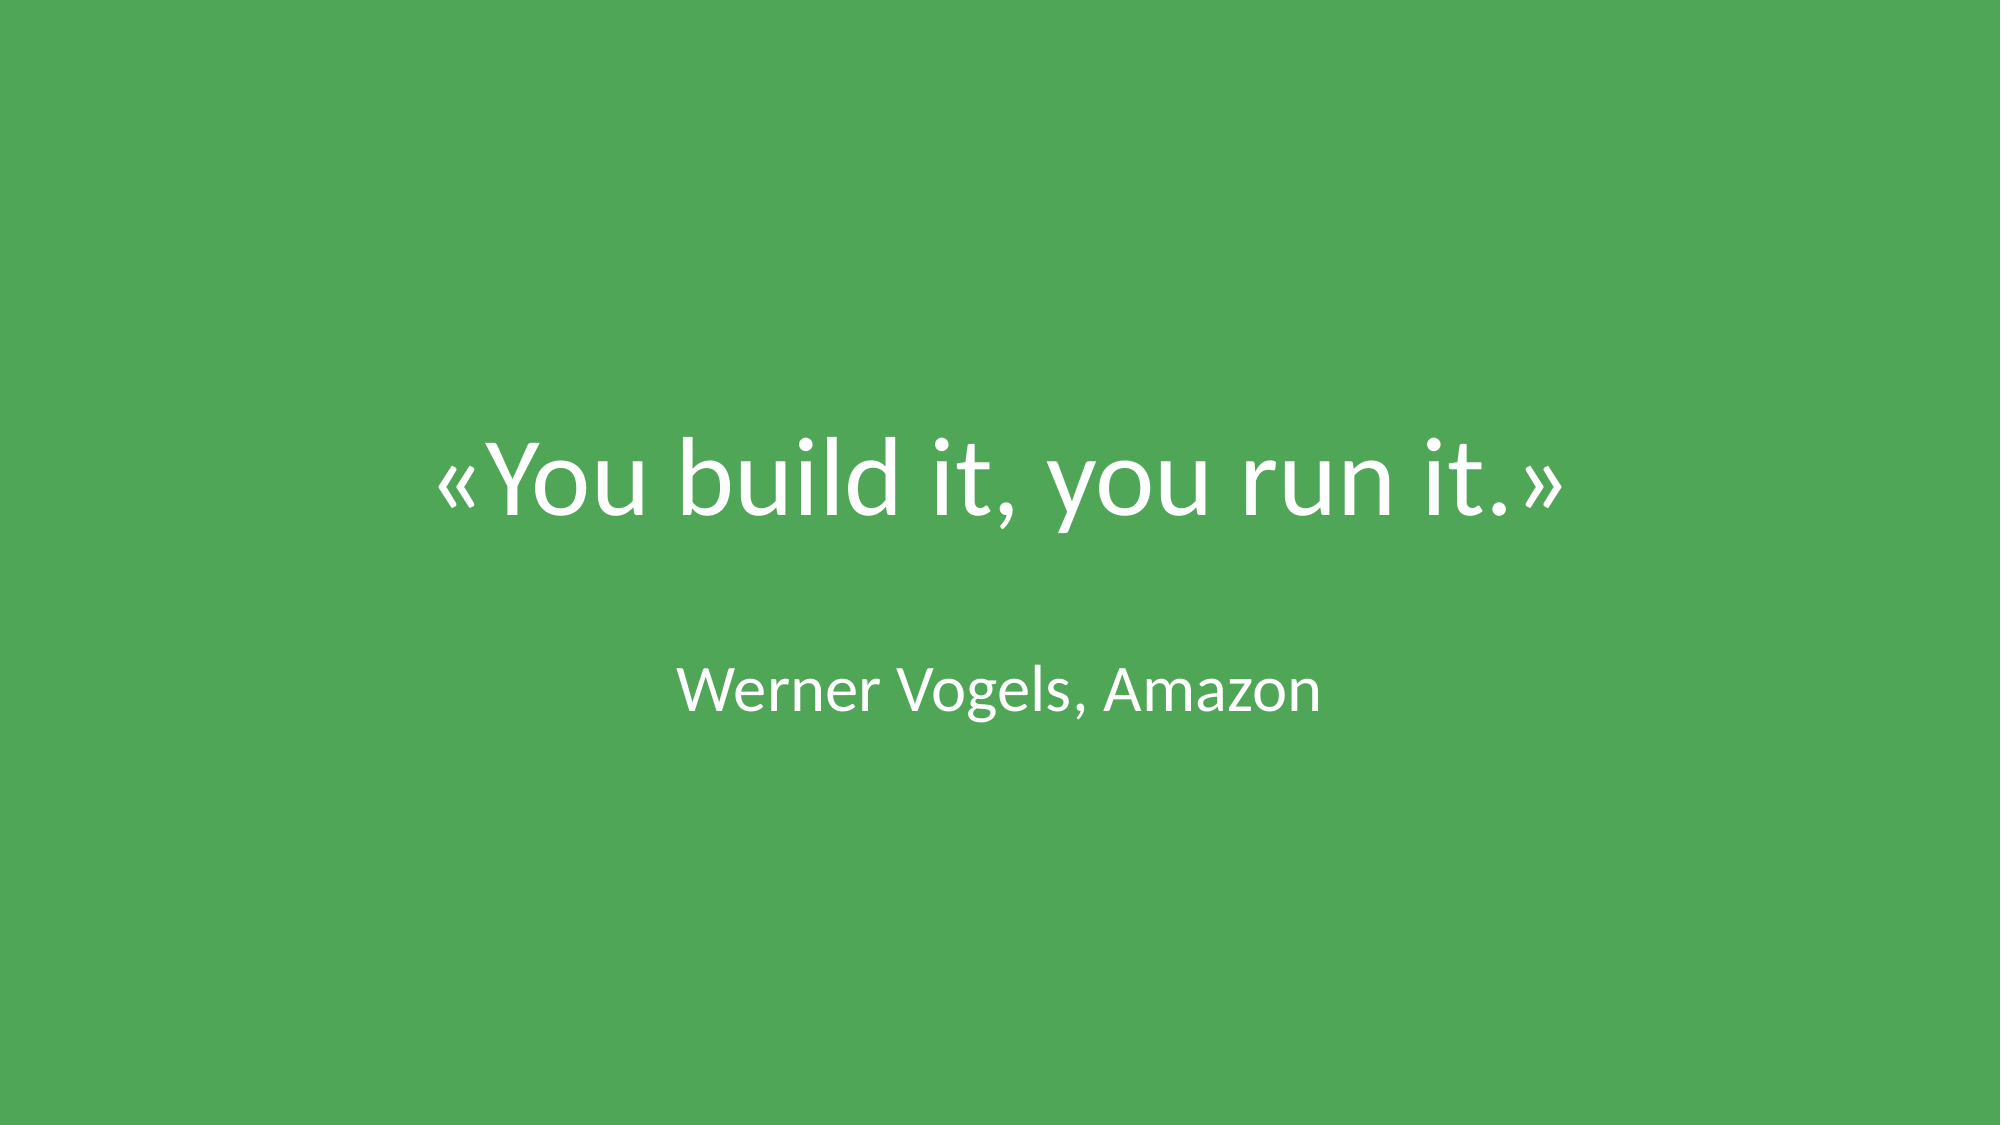

# «You build it, you run it.»
Werner Vogels, Amazon